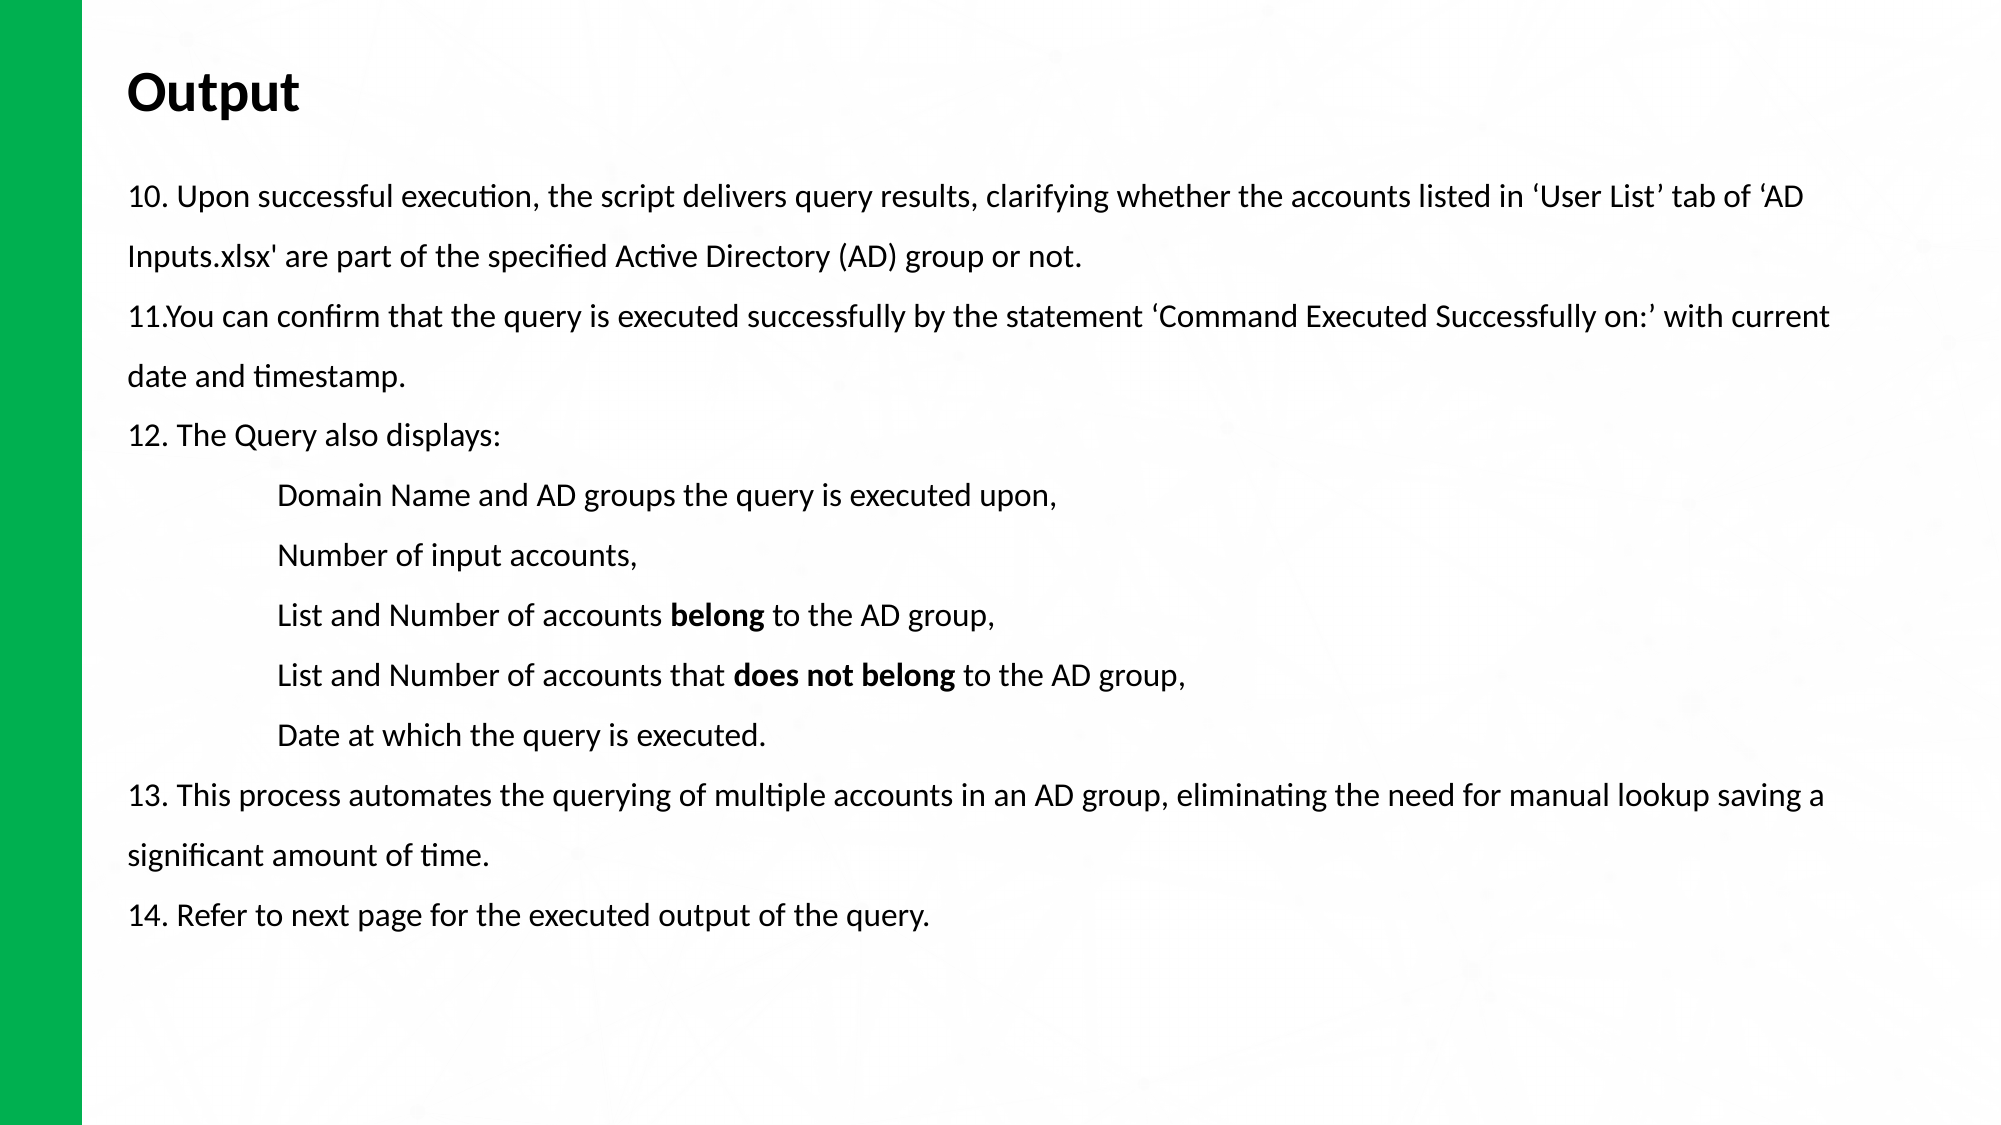

Output
10. Upon successful execution, the script delivers query results, clarifying whether the accounts listed in ‘User List’ tab of ‘AD Inputs.xlsx' are part of the specified Active Directory (AD) group or not.
11.You can confirm that the query is executed successfully by the statement ‘Command Executed Successfully on:’ with current date and timestamp.
12. The Query also displays:
	Domain Name and AD groups the query is executed upon,
	Number of input accounts,
	List and Number of accounts belong to the AD group,
	List and Number of accounts that does not belong to the AD group,
	Date at which the query is executed.
13. This process automates the querying of multiple accounts in an AD group, eliminating the need for manual lookup saving a significant amount of time.
14. Refer to next page for the executed output of the query.